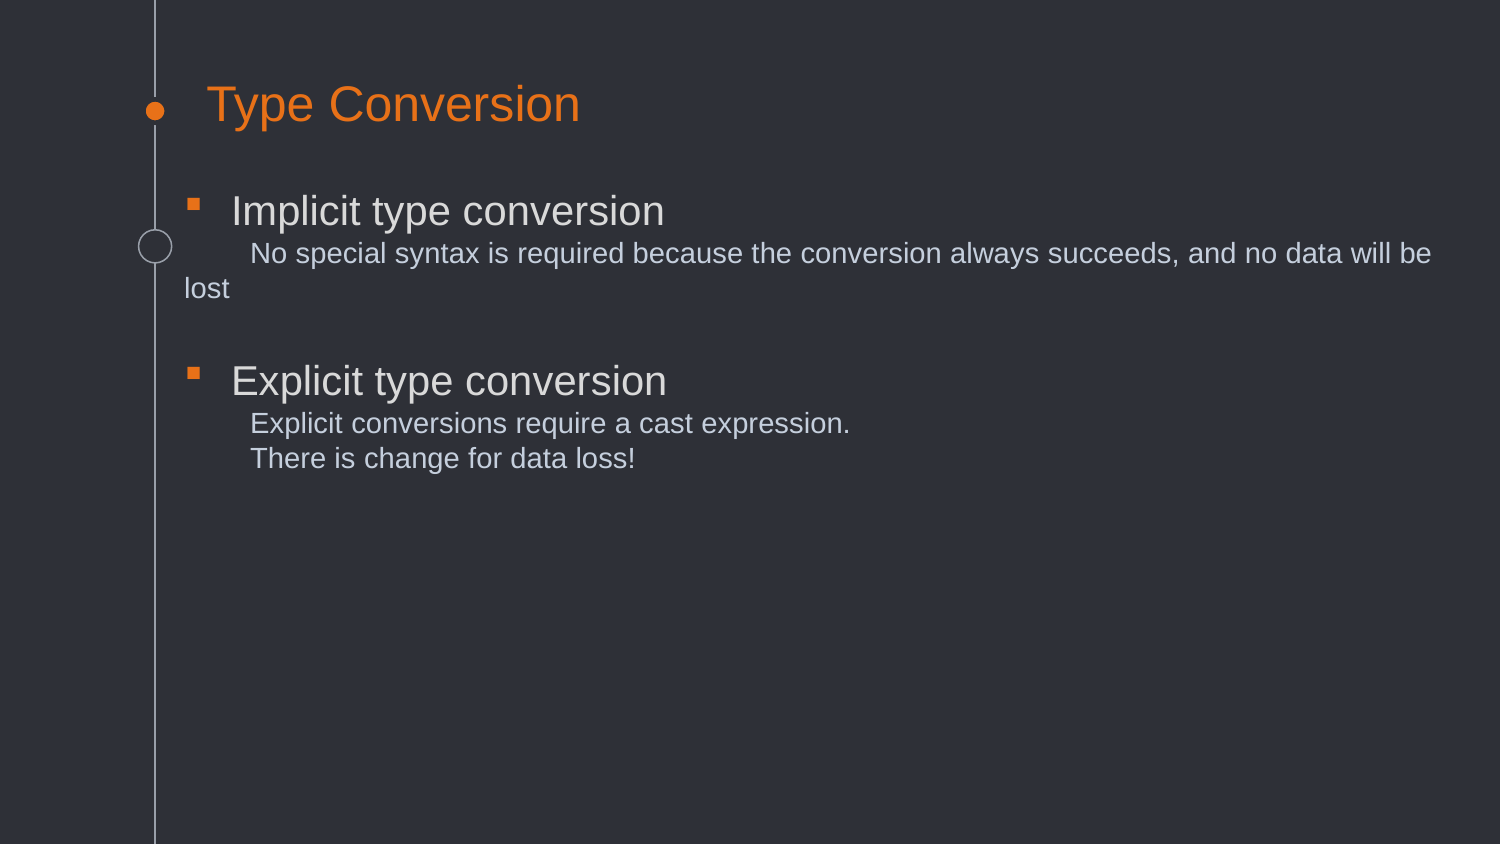

# Type Conversion
Implicit type conversion
        No special syntax is required because the conversion always succeeds, and no data will be lost

Explicit type conversion
        Explicit conversions require a cast expression.
        There is change for data loss!